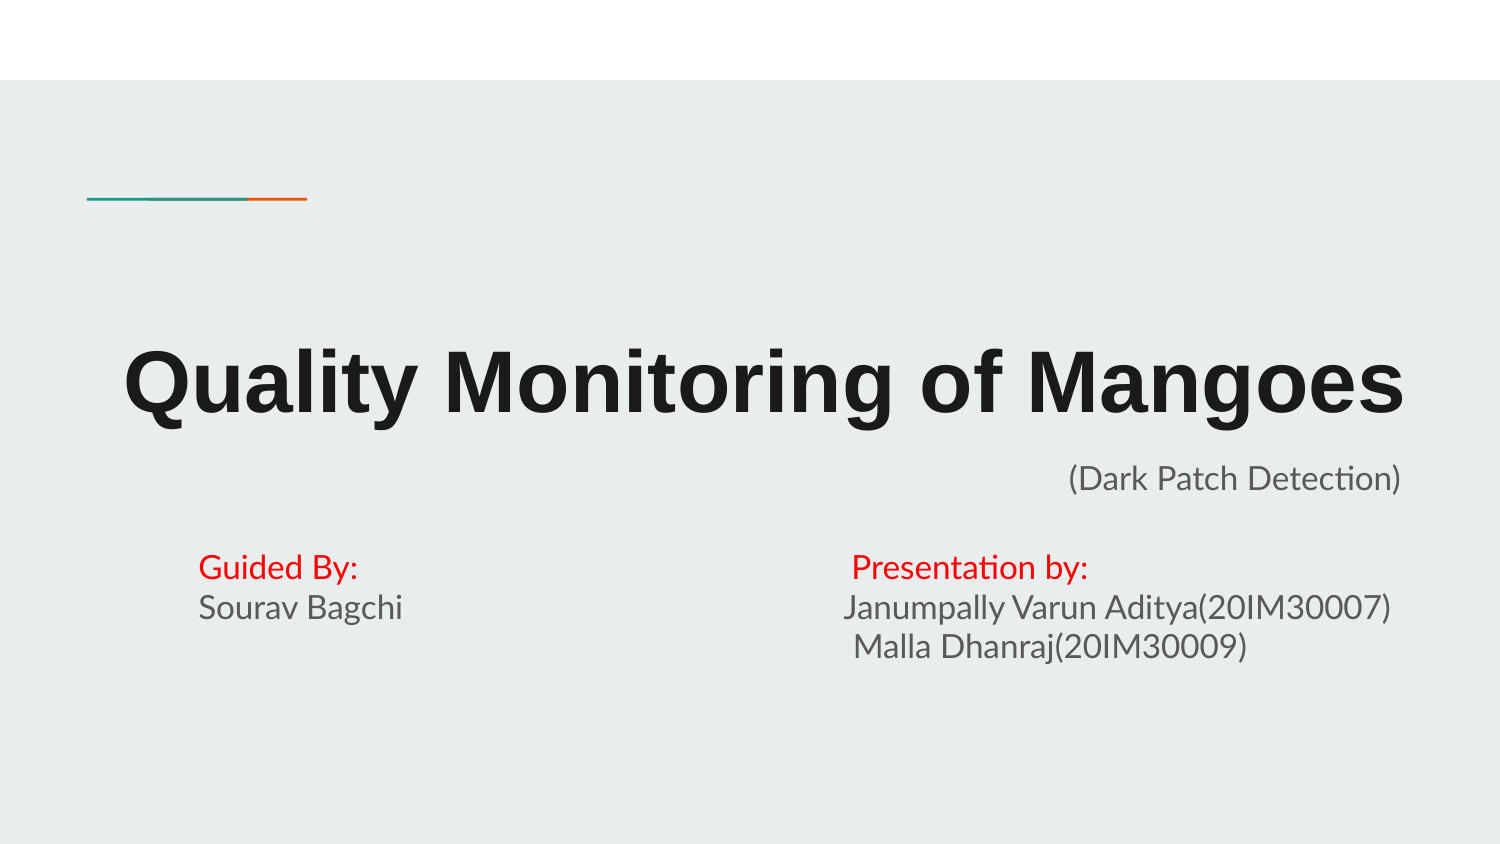

# Quality Monitoring of Mangoes
(Dark Patch Detection)
Guided By:                                                          Presentation by:
Sourav Bagchi                                                    Janumpally Varun Aditya(20IM30007)
                                                                             Malla Dhanraj(20IM30009)